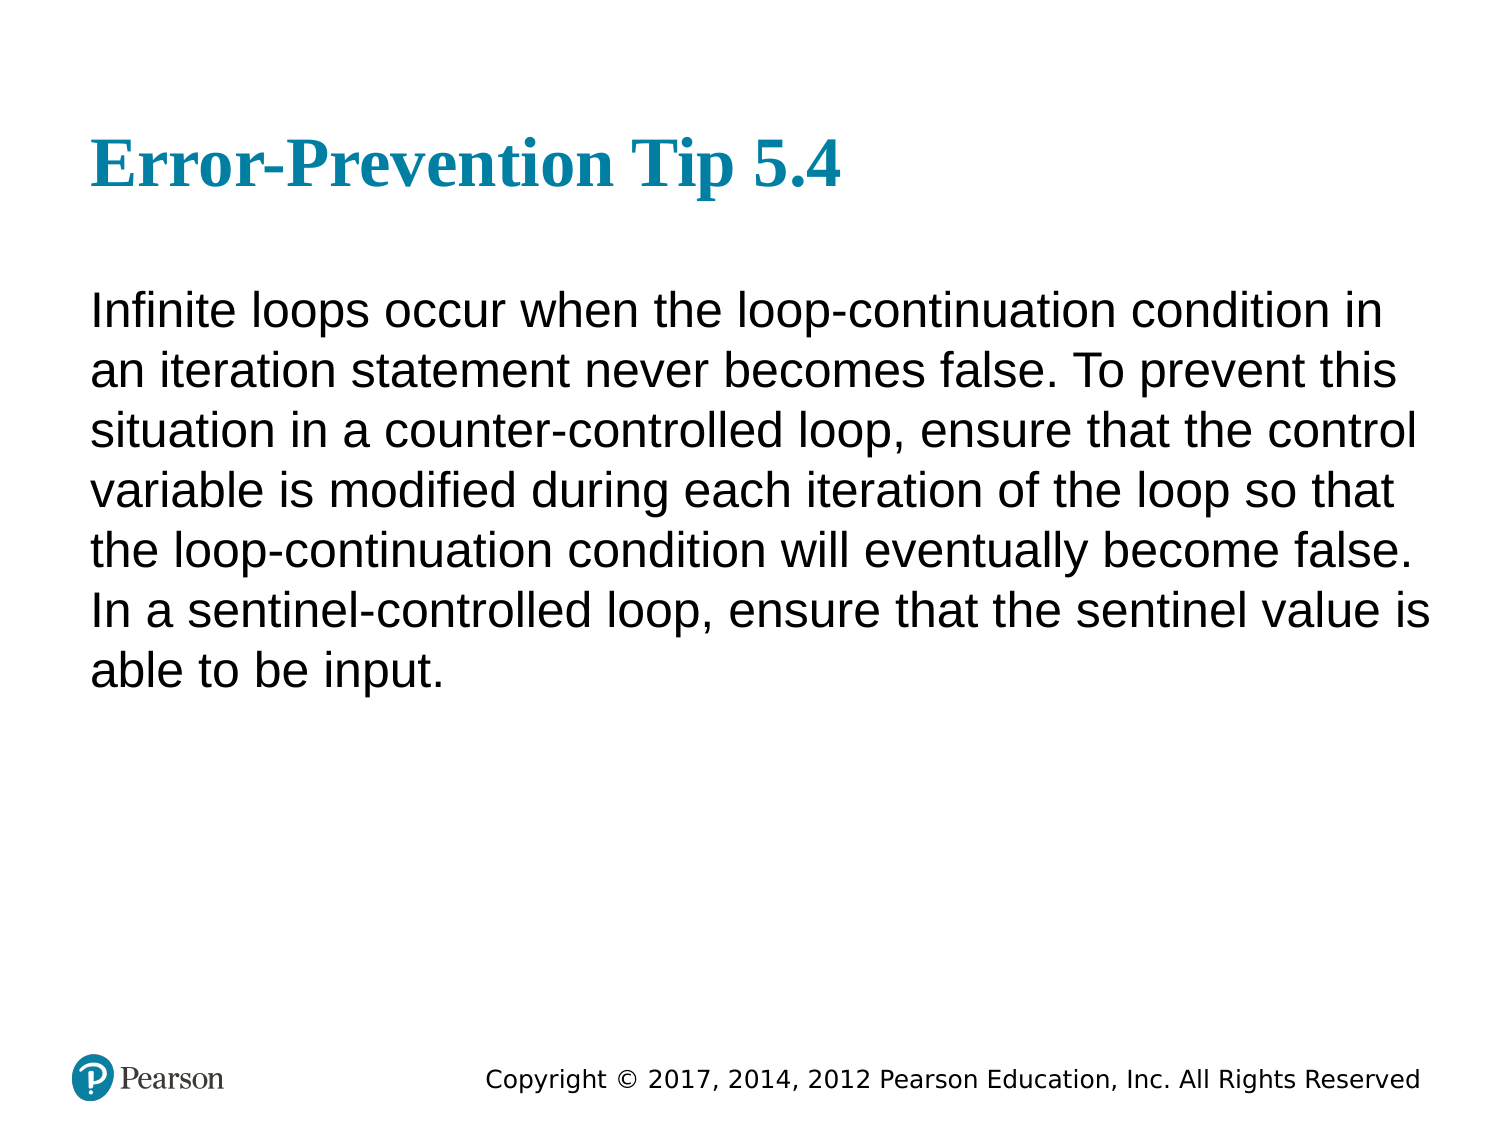

# Error-Prevention Tip 5.4
Infinite loops occur when the loop-continuation condition in an iteration statement never becomes false. To prevent this situation in a counter-controlled loop, ensure that the control variable is modified during each iteration of the loop so that the loop-continuation condition will eventually become false. In a sentinel-controlled loop, ensure that the sentinel value is able to be input.